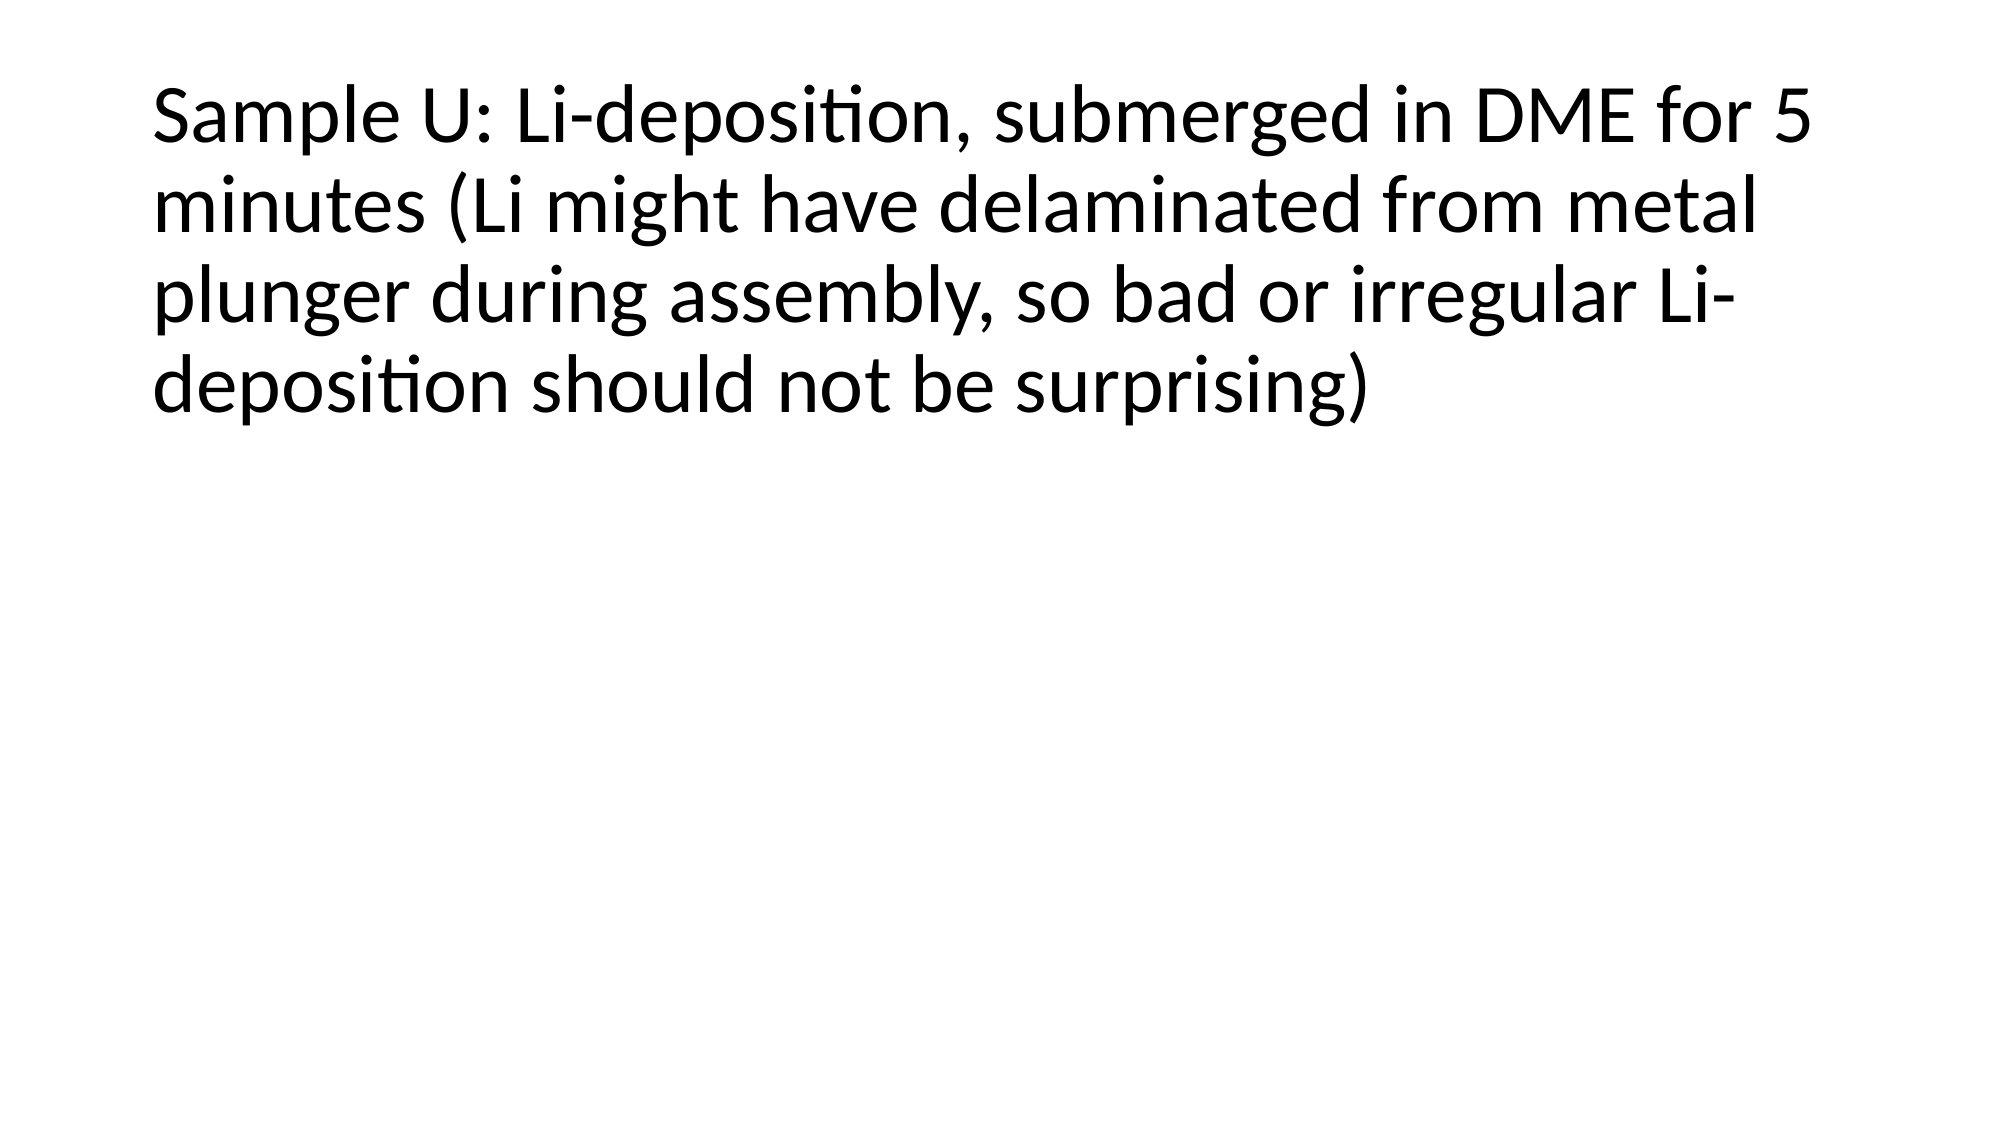

# Sample U: Li-deposition, submerged in DME for 5 minutes (Li might have delaminated from metal plunger during assembly, so bad or irregular Li-deposition should not be surprising)